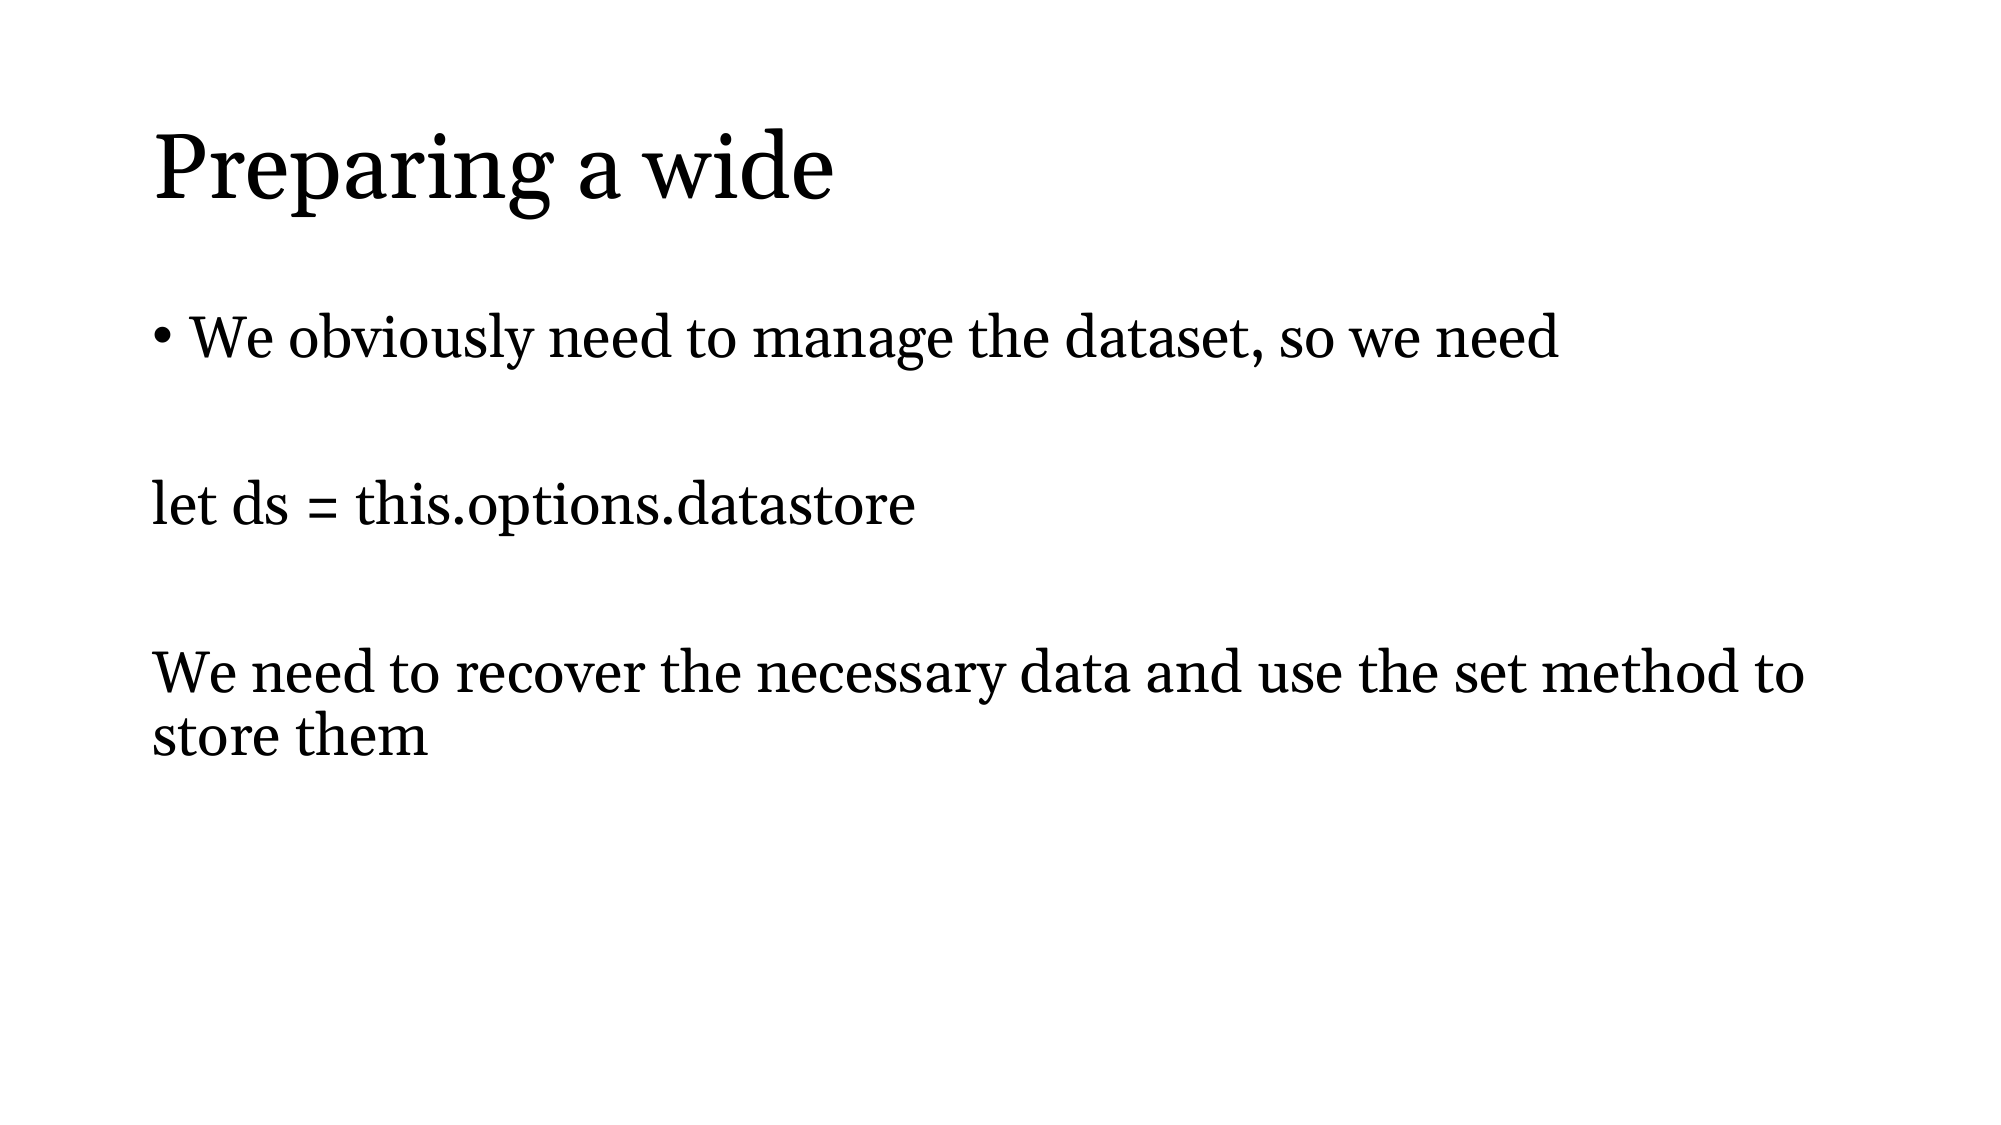

# Preparing a wide
We obviously need to manage the dataset, so we need

let ds = this.options.datastore

We need to recover the necessary data and use the set method to store them